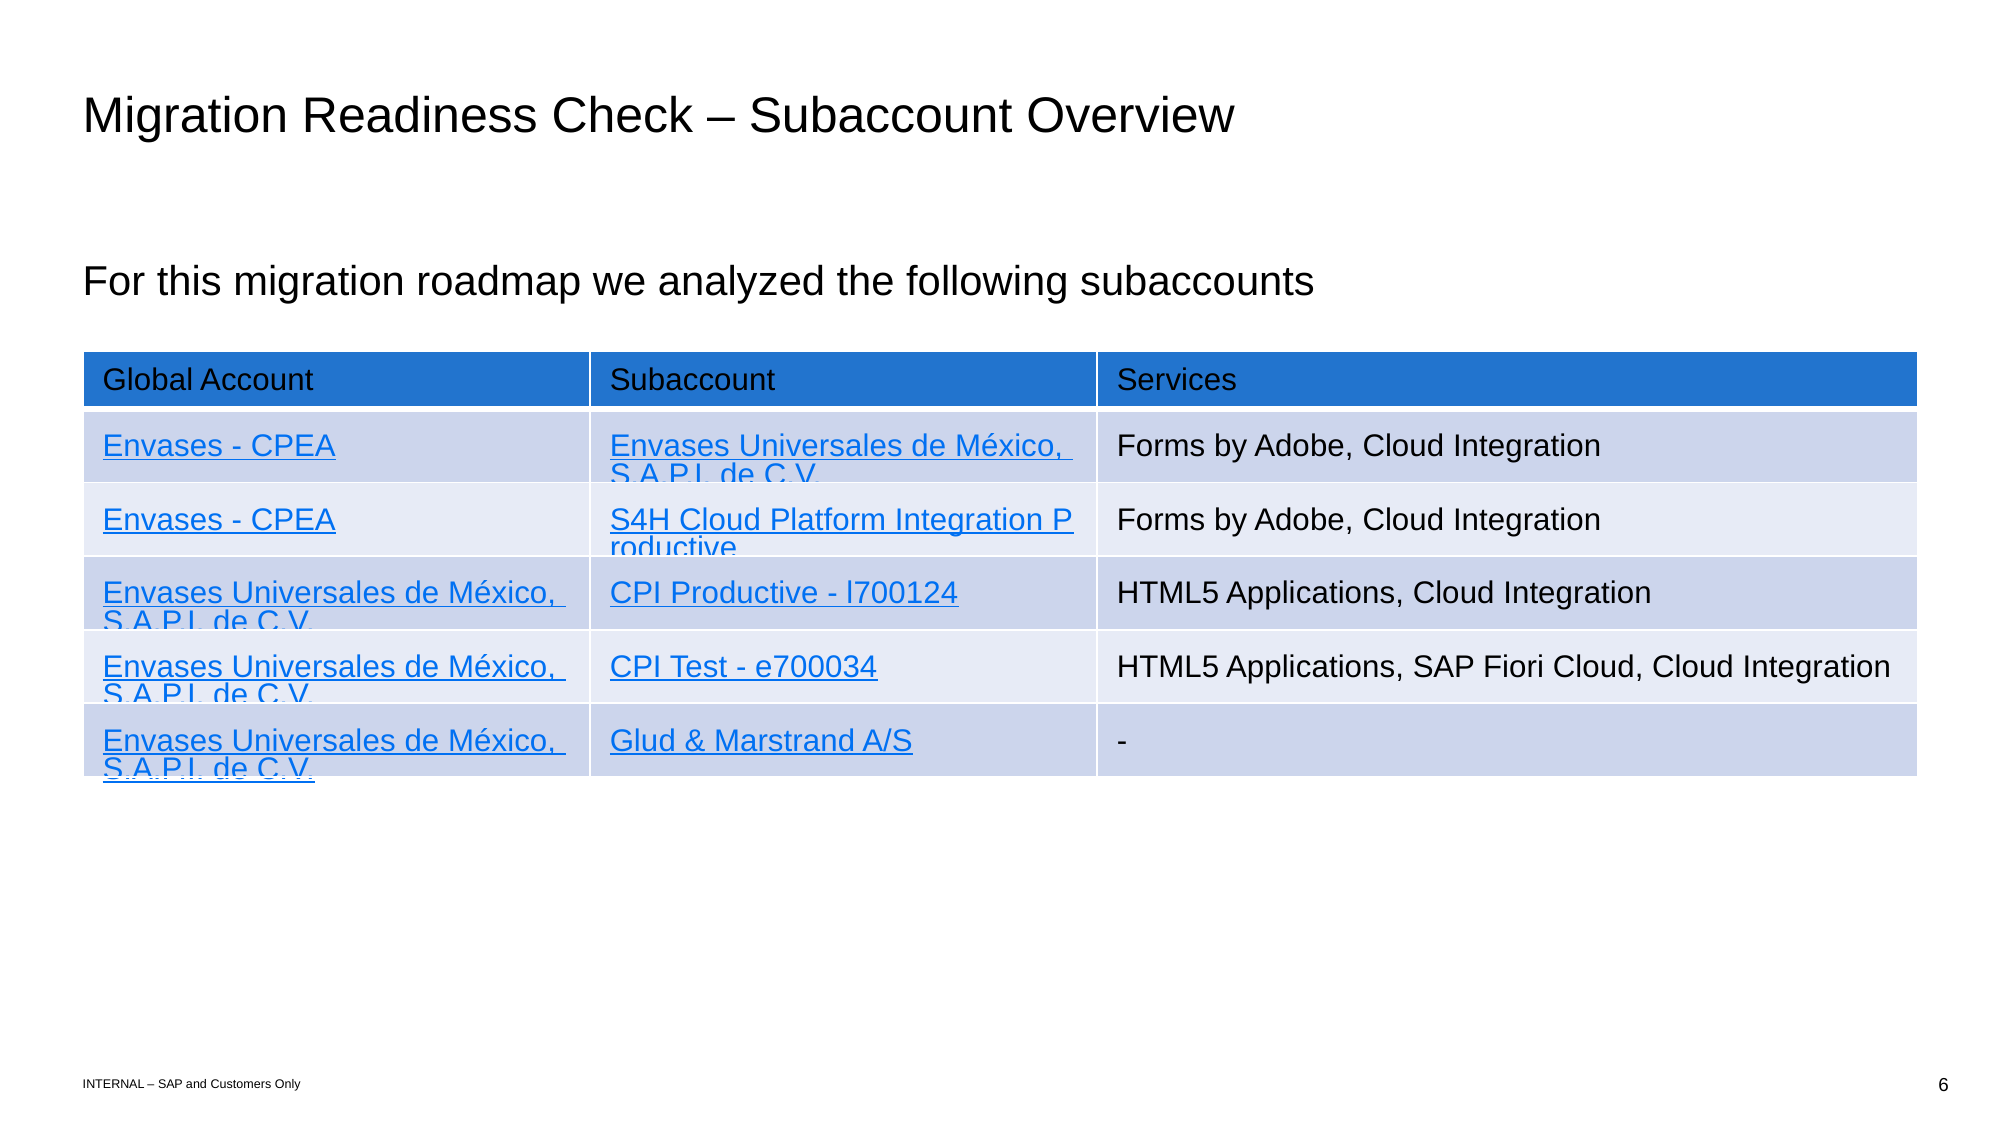

# Migration Readiness Check – Subaccount Overview
For this migration roadmap we analyzed the following subaccounts
| Global Account | Subaccount | Services |
| --- | --- | --- |
| Envases - CPEA | Envases Universales de México, S.A.P.I. de C.V. | Forms by Adobe, Cloud Integration |
| Envases - CPEA | S4H Cloud Platform Integration Productive | Forms by Adobe, Cloud Integration |
| Envases Universales de México, S.A.P.I. de C.V. | CPI Productive - l700124 | HTML5 Applications, Cloud Integration |
| Envases Universales de México, S.A.P.I. de C.V. | CPI Test - e700034 | HTML5 Applications, SAP Fiori Cloud, Cloud Integration |
| Envases Universales de México, S.A.P.I. de C.V. | Glud & Marstrand A/S | - |